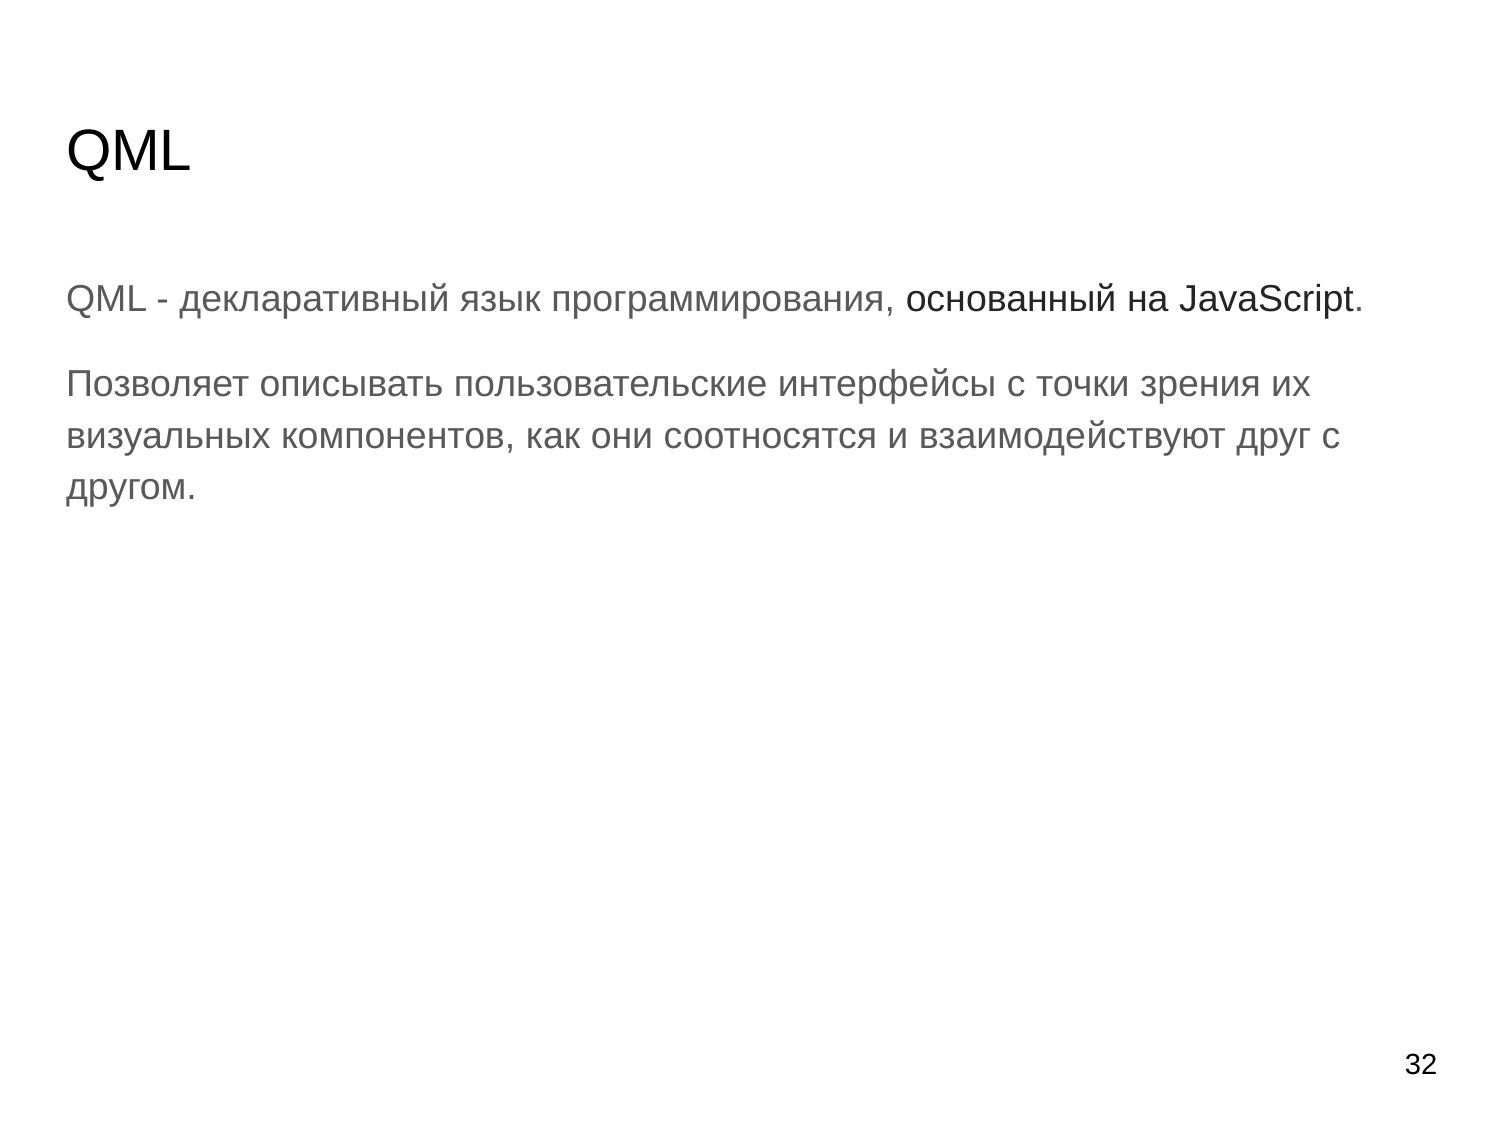

# QML
QML - декларативный язык программирования, основанный на JavaScript.
Позволяет описывать пользовательские интерфейсы с точки зрения их визуальных компонентов, как они соотносятся и взаимодействуют друг с другом.
32